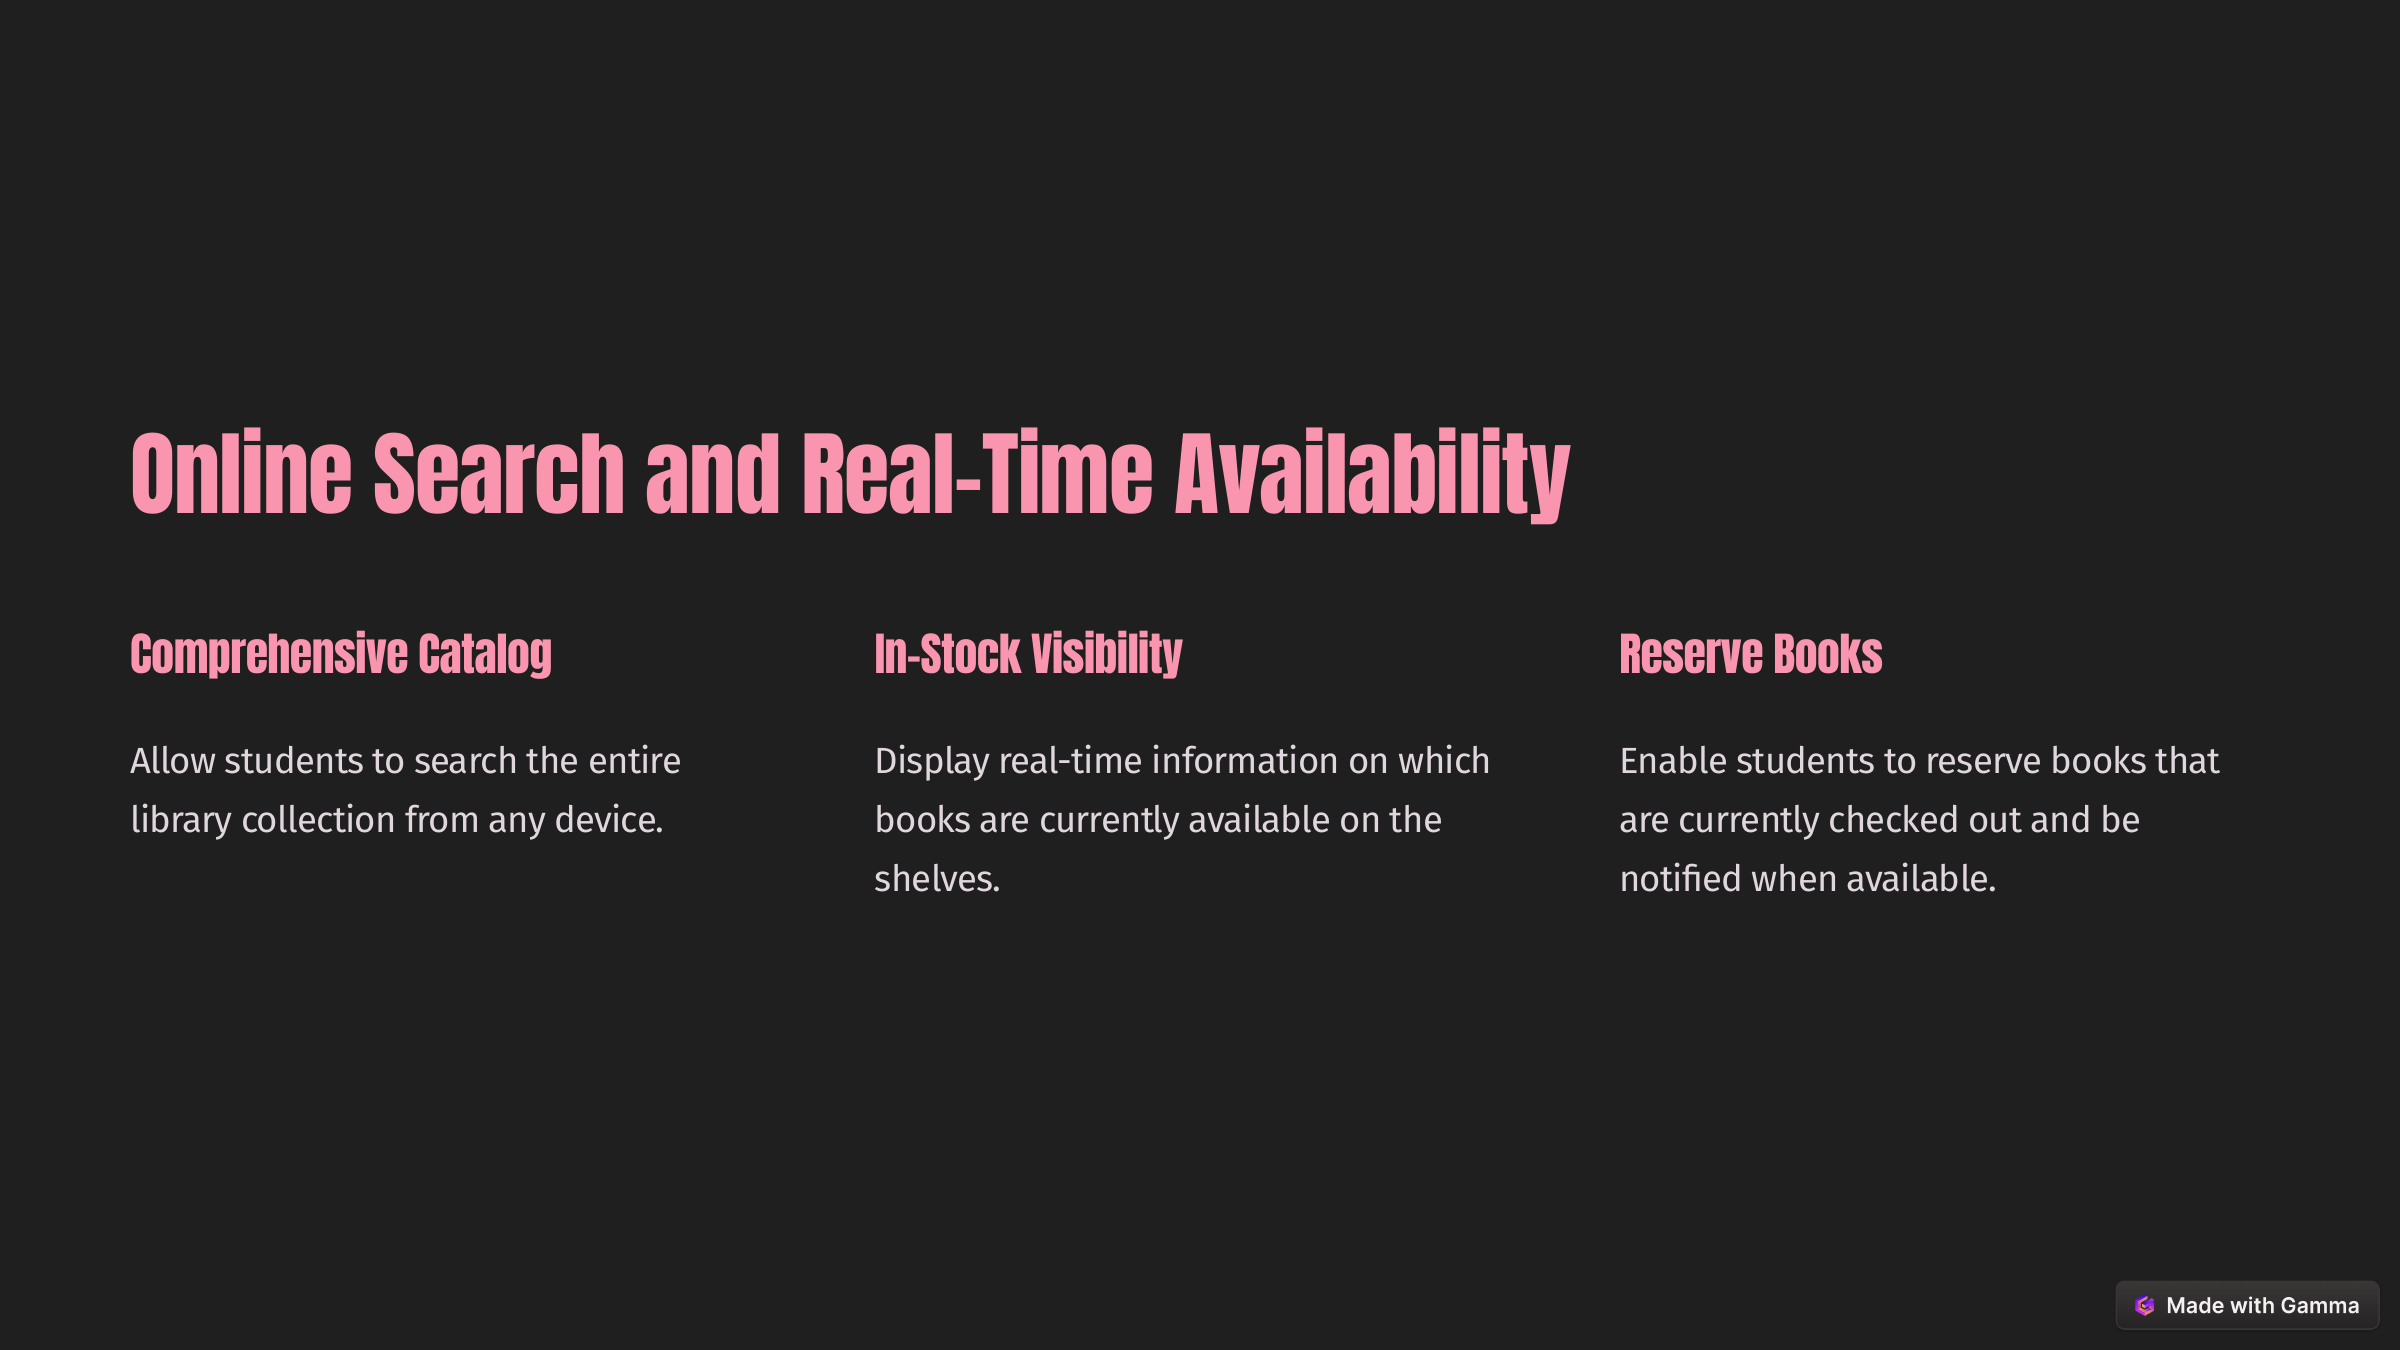

Online Search and Real-Time Availability
Comprehensive Catalog
In-Stock Visibility
Reserve Books
Allow students to search the entire library collection from any device.
Display real-time information on which books are currently available on the shelves.
Enable students to reserve books that are currently checked out and be notified when available.